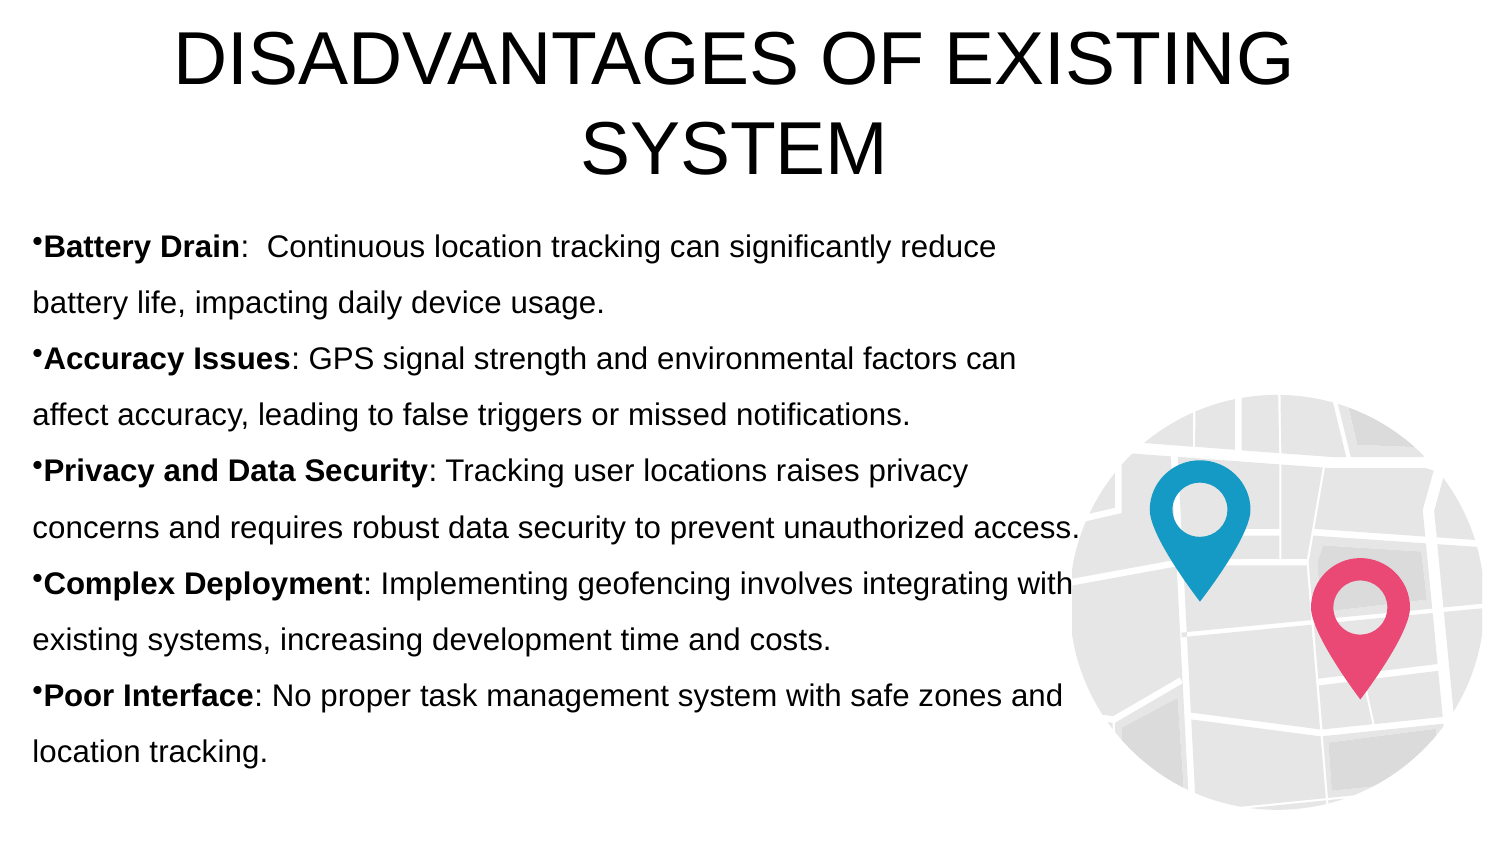

# DISADVANTAGES OF EXISTING SYSTEM
Battery Drain:  Continuous location tracking can significantly reduce battery life, impacting daily device usage.
Accuracy Issues: GPS signal strength and environmental factors can affect accuracy, leading to false triggers or missed notifications.
Privacy and Data Security: Tracking user locations raises privacy concerns and requires robust data security to prevent unauthorized access.
Complex Deployment: Implementing geofencing involves integrating with existing systems, increasing development time and costs.
Poor Interface: No proper task management system with safe zones and location tracking.